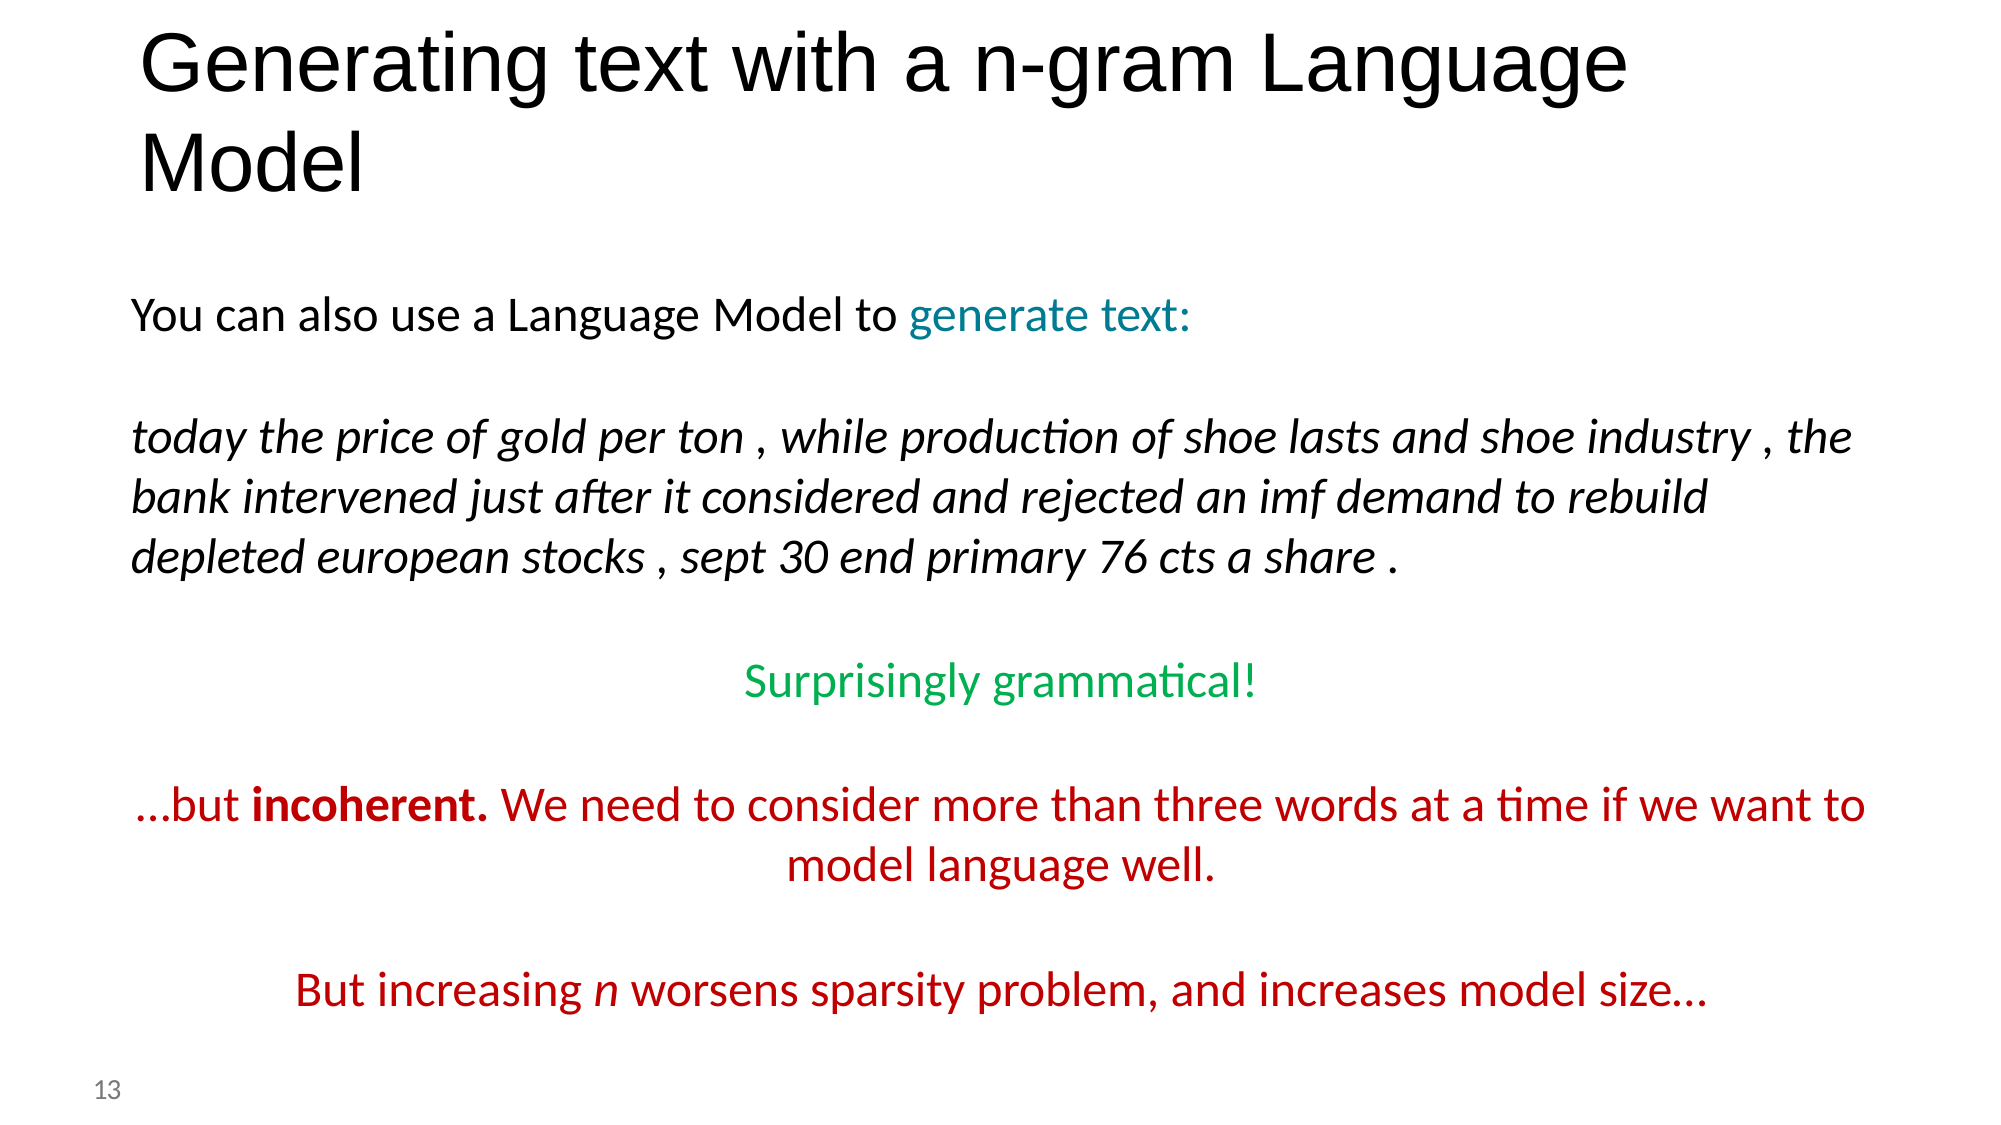

# Generating text with a n-gram Language Model
You can also use a Language Model to generate text:
today the price of gold per ton , while production of shoe lasts and shoe industry , the bank intervened just after it considered and rejected an imf demand to rebuild depleted european stocks , sept 30 end primary 76 cts a share .

Surprisingly grammatical!

…but incoherent. We need to consider more than three words at a time if we want to model language well.

But increasing n worsens sparsity problem, and increases model size…
13